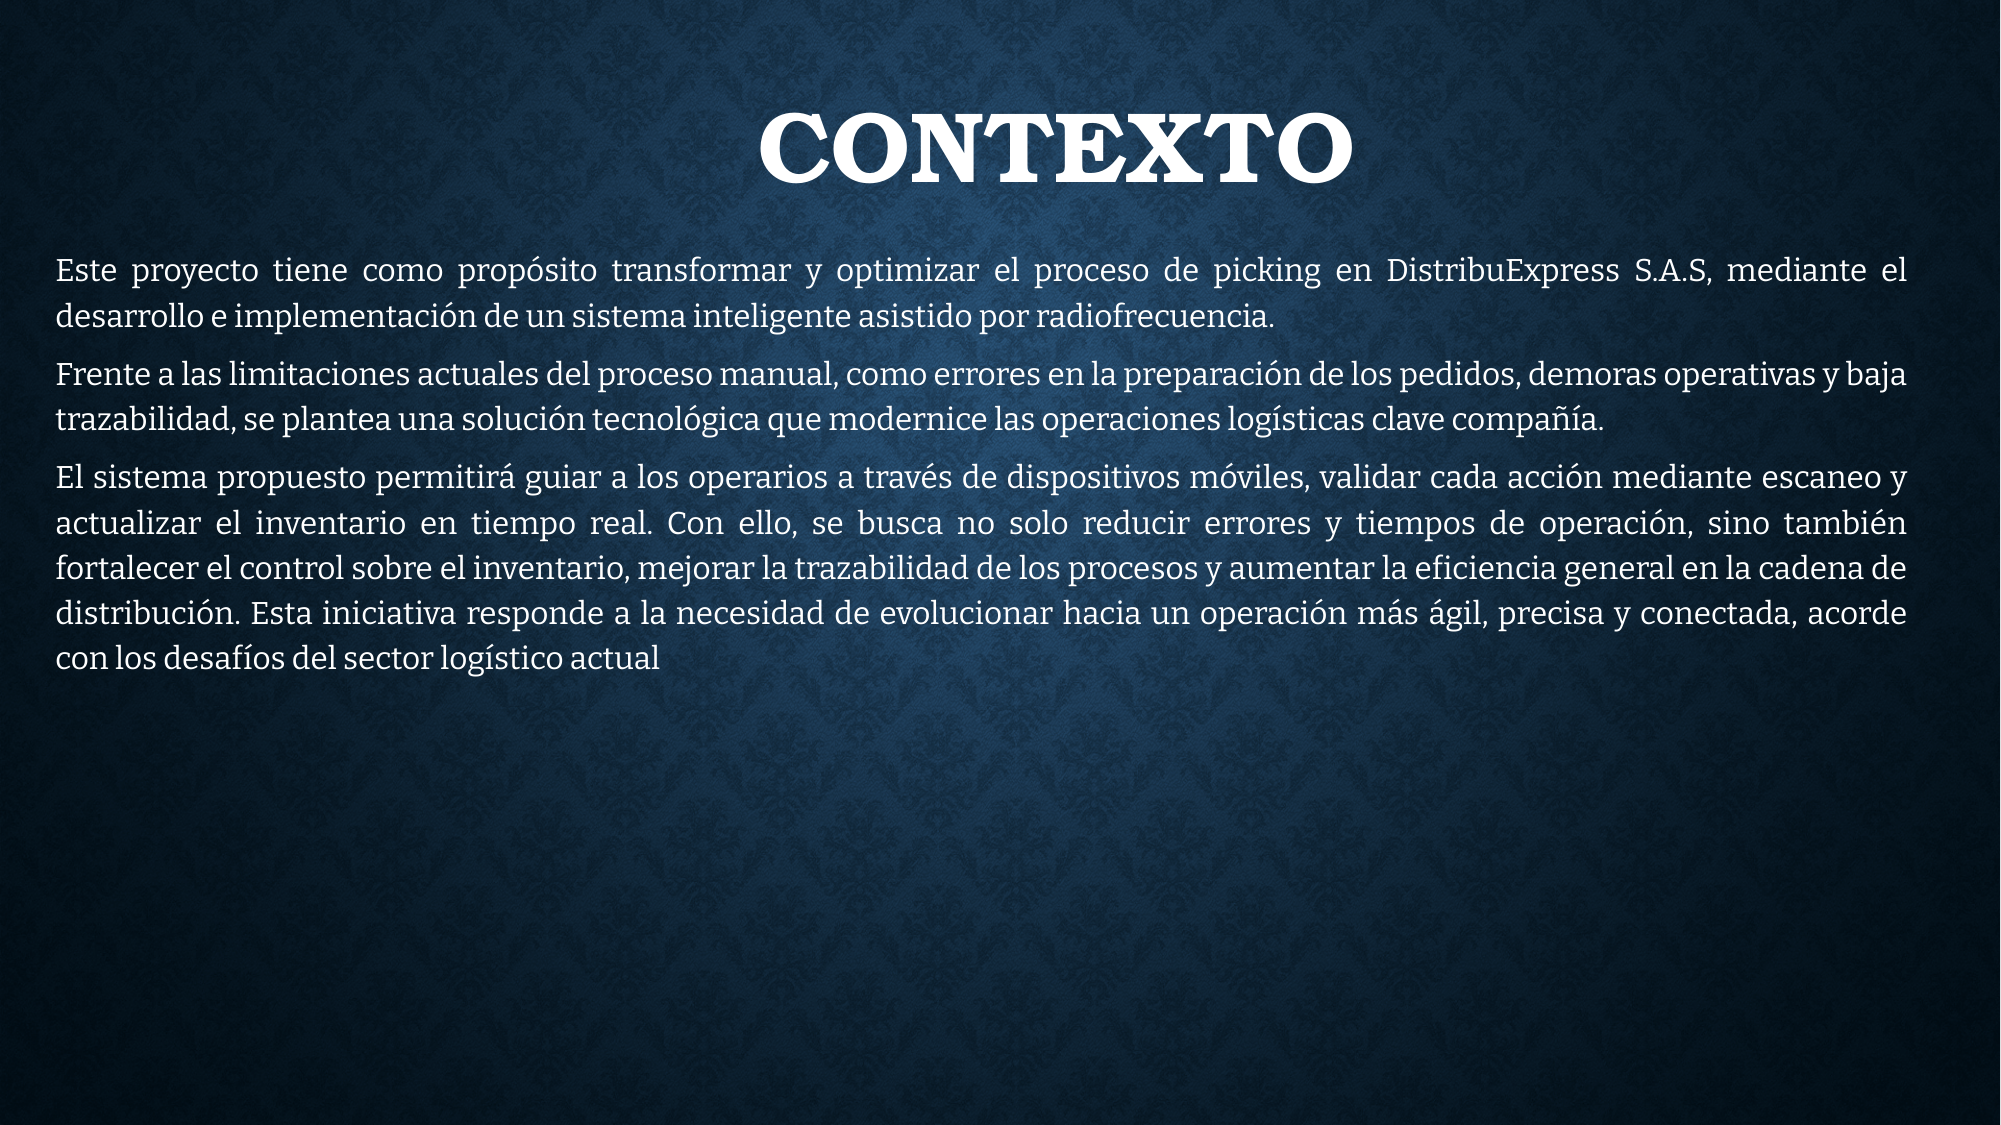

# Contexto
Este proyecto tiene como propósito transformar y optimizar el proceso de picking en DistribuExpress S.A.S, mediante el desarrollo e implementación de un sistema inteligente asistido por radiofrecuencia.
Frente a las limitaciones actuales del proceso manual, como errores en la preparación de los pedidos, demoras operativas y baja trazabilidad, se plantea una solución tecnológica que modernice las operaciones logísticas clave compañía.
El sistema propuesto permitirá guiar a los operarios a través de dispositivos móviles, validar cada acción mediante escaneo y actualizar el inventario en tiempo real. Con ello, se busca no solo reducir errores y tiempos de operación, sino también fortalecer el control sobre el inventario, mejorar la trazabilidad de los procesos y aumentar la eficiencia general en la cadena de distribución. Esta iniciativa responde a la necesidad de evolucionar hacia un operación más ágil, precisa y conectada, acorde con los desafíos del sector logístico actual